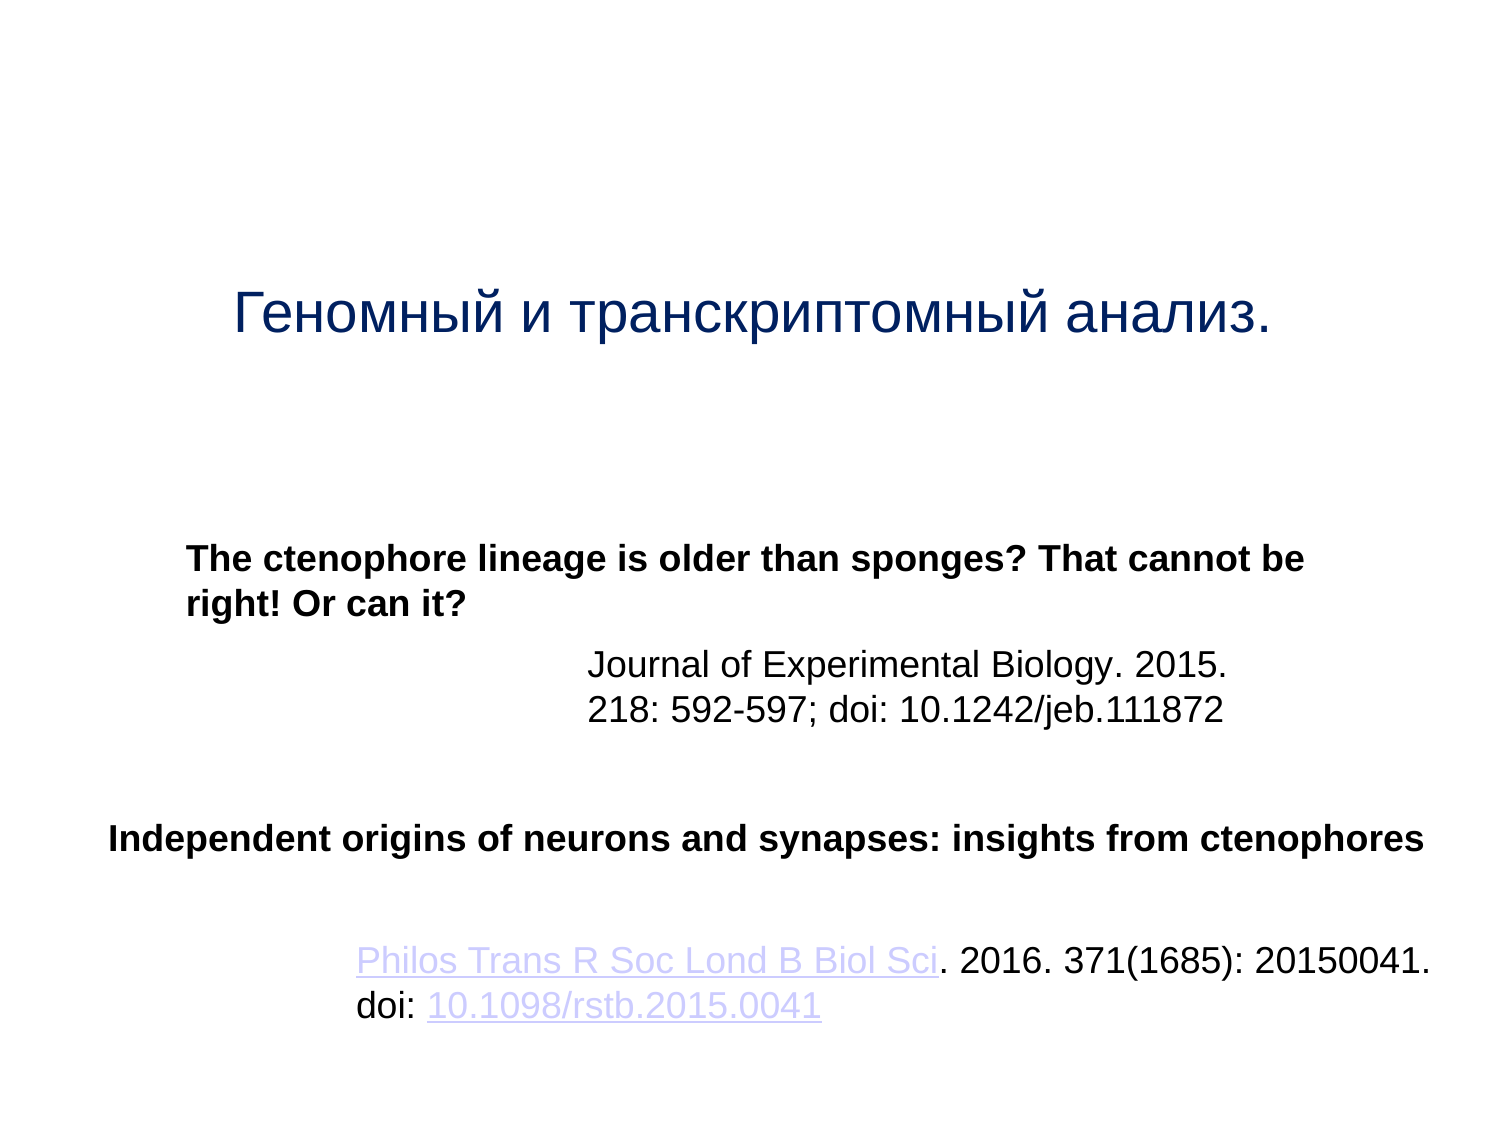

Геномный и транскриптомный анализ.
The ctenophore lineage is older than sponges? That cannot be right! Or can it?
Journal of Experimental Biology. 2015. 218: 592-597; doi: 10.1242/jeb.111872
Independent origins of neurons and synapses: insights from ctenophores
Philos Trans R Soc Lond B Biol Sci. 2016. 371(1685): 20150041.
doi: 10.1098/rstb.2015.0041